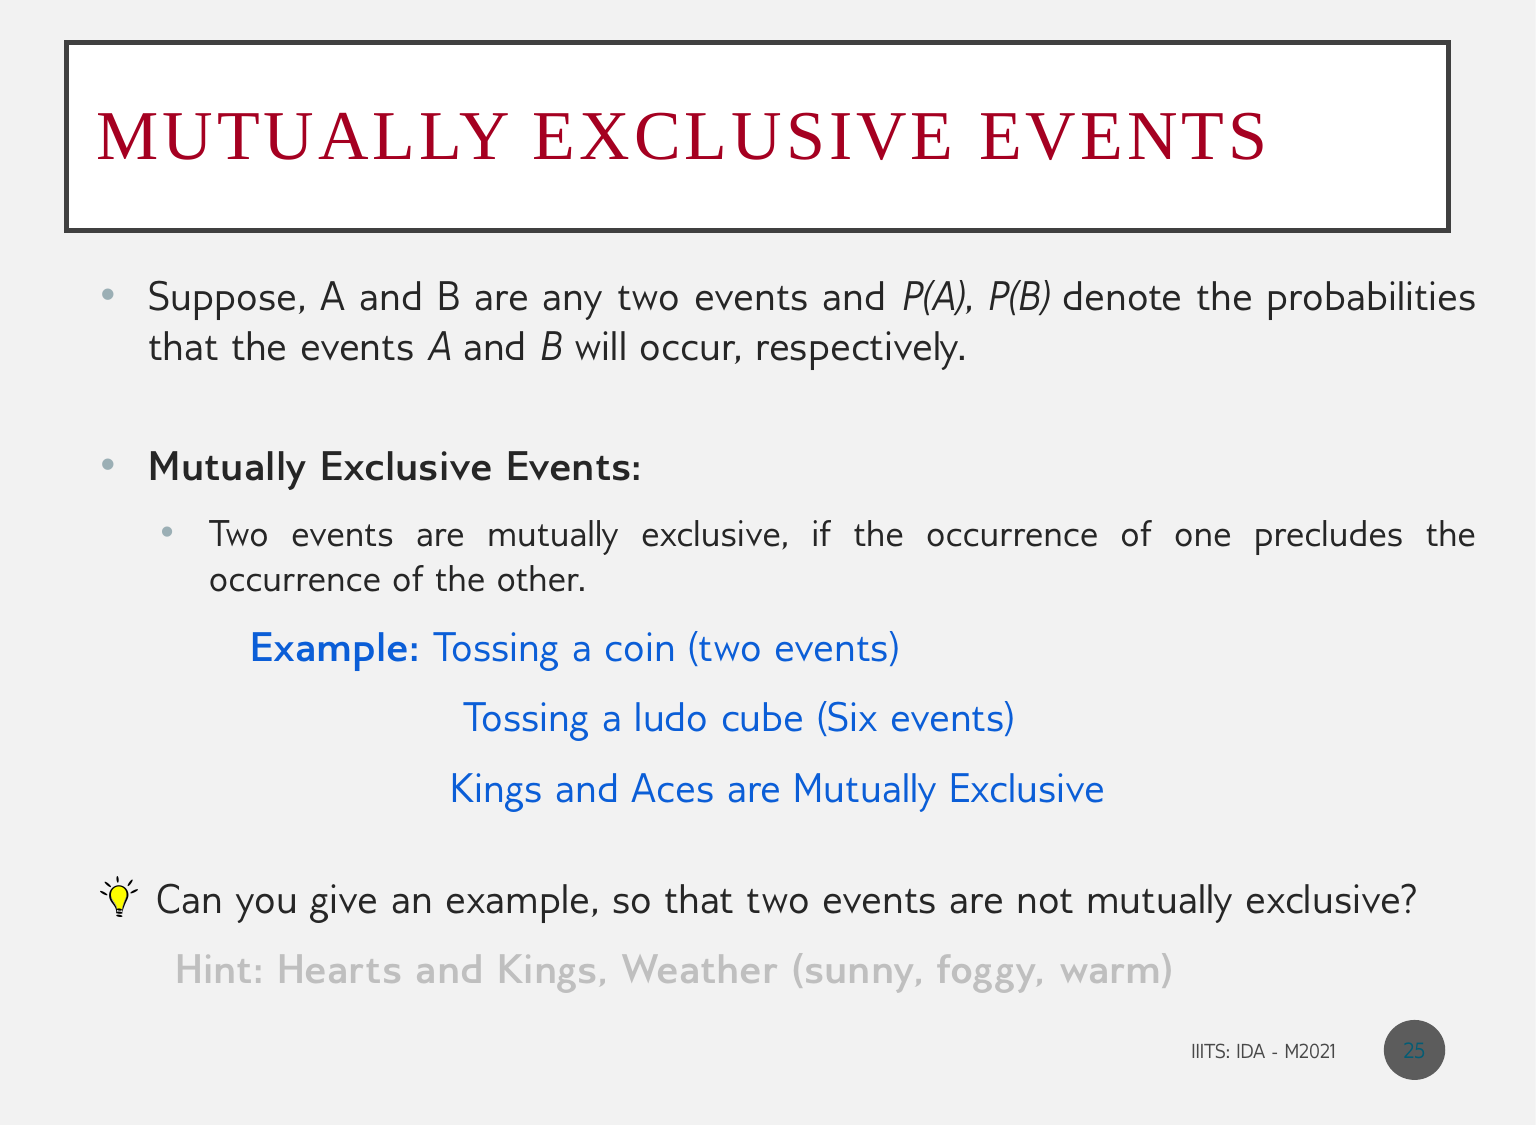

# Mutually Exclusive Events
Suppose, A and B are any two events and P(A), P(B) denote the probabilities that the events A and B will occur, respectively.

Mutually Exclusive Events:
Two events are mutually exclusive, if the occurrence of one precludes the occurrence of the other.
     	Example: Tossing a coin (two events)
	                 Tossing a ludo cube (Six events)
		    Kings and Aces are Mutually Exclusive

Can you give an example, so that two events are not mutually exclusive?
      Hint: Hearts and Kings, Weather (sunny, foggy, warm)

25
IIITS: IDA - M2021